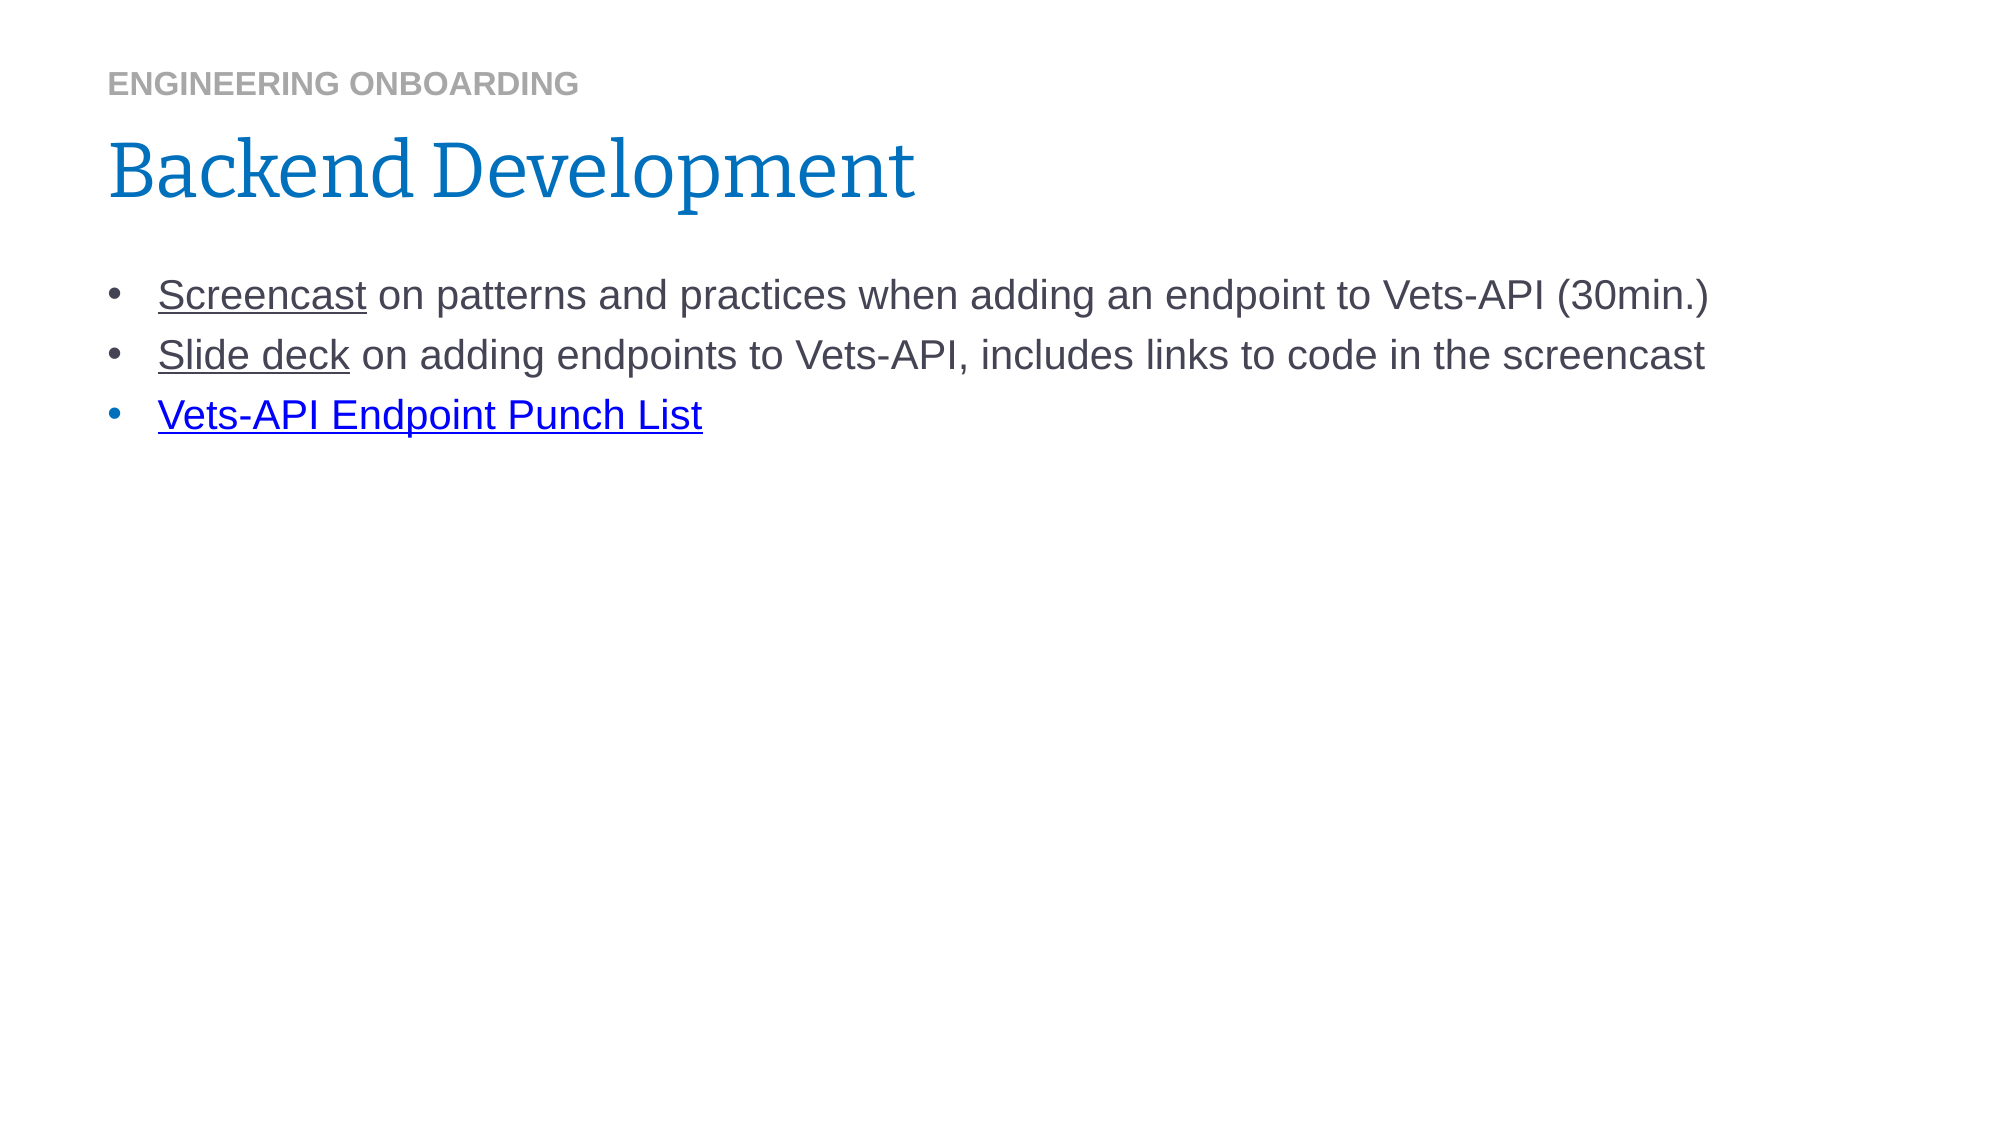

ENGINEERING ONBOARDING
# Backend Development
Screencast on patterns and practices when adding an endpoint to Vets-API (30min.)
Slide deck on adding endpoints to Vets-API, includes links to code in the screencast
Vets-API Endpoint Punch List